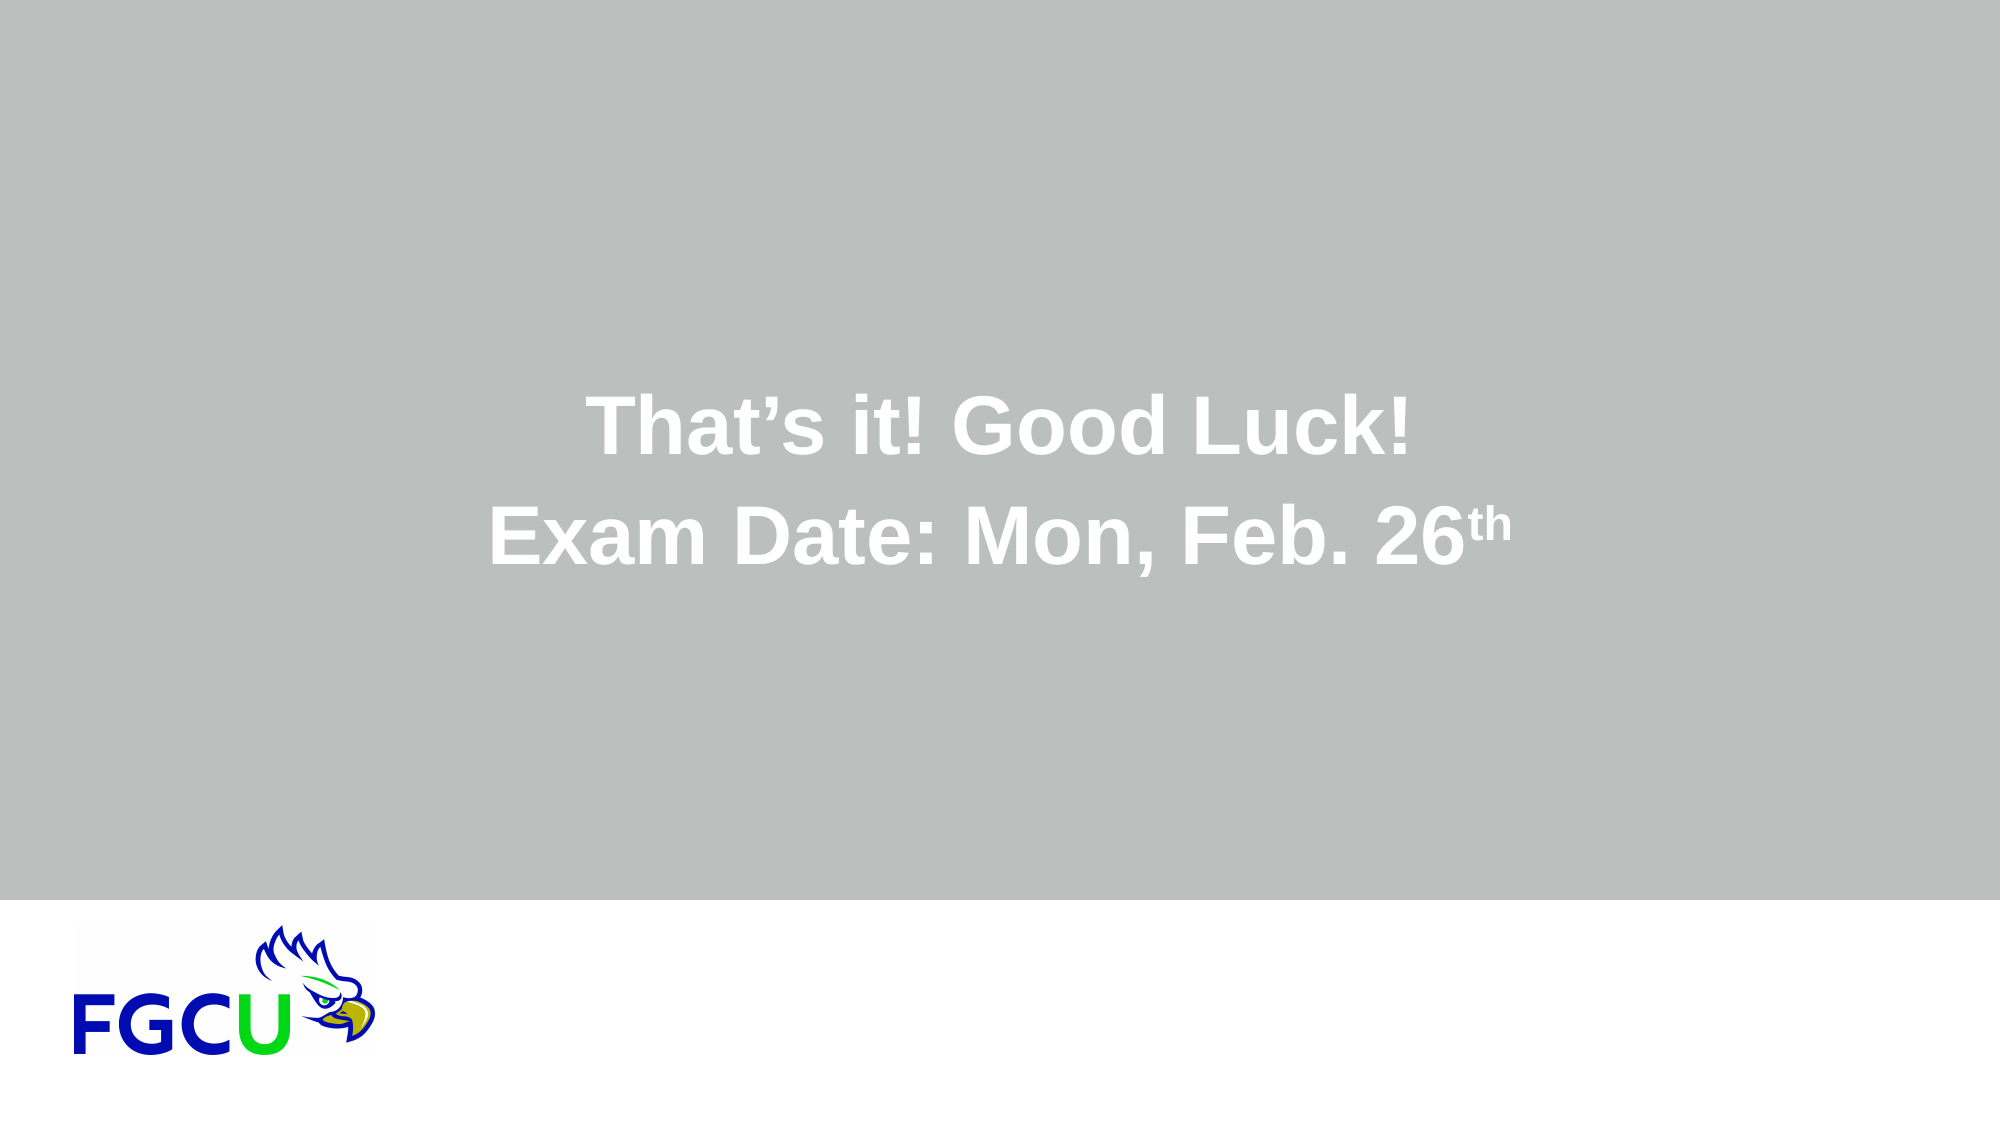

That’s it! Good Luck!
Exam Date: Mon, Feb. 26th